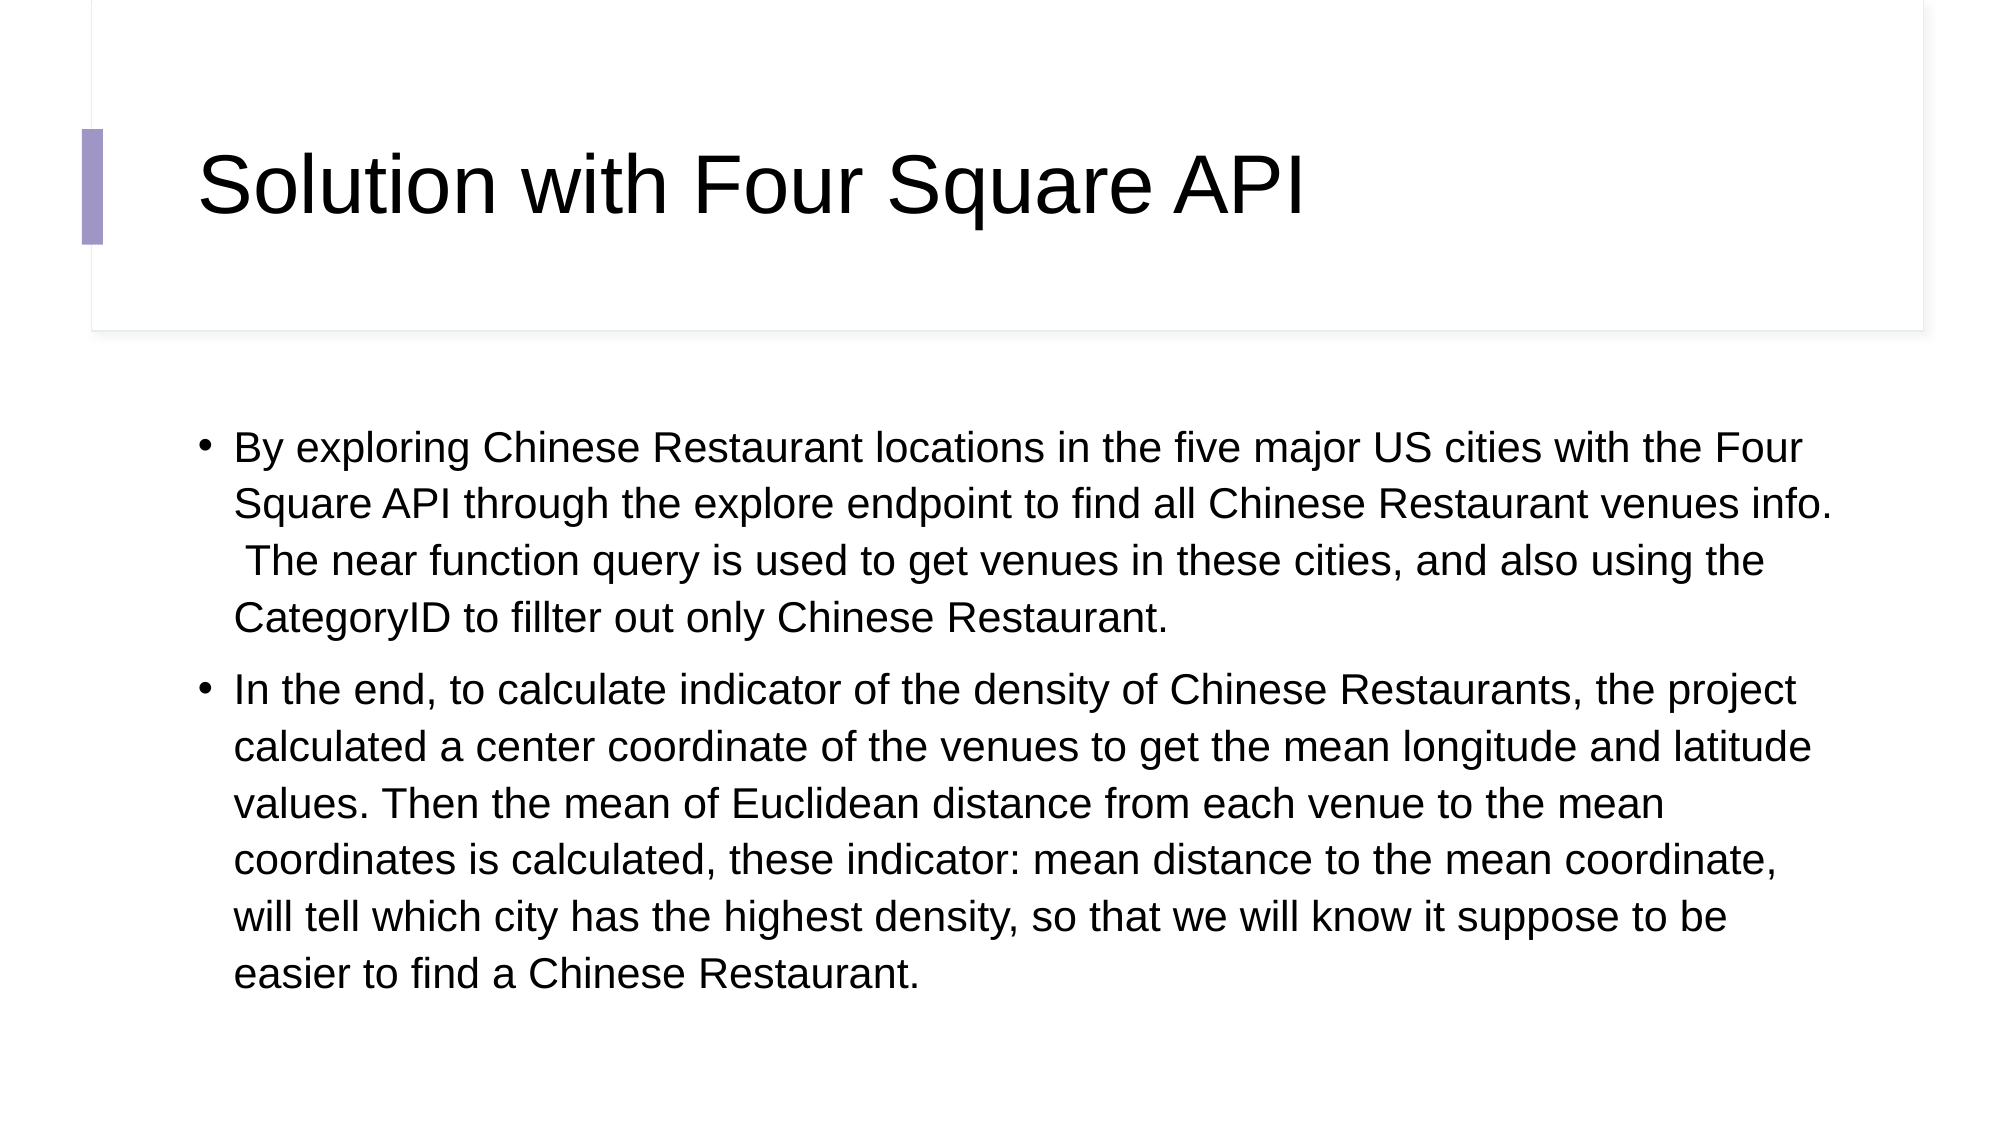

# Solution with Four Square API
By exploring Chinese Restaurant locations in the five major US cities with the Four Square API through the explore endpoint to find all Chinese Restaurant venues info.  The near function query is used to get venues in these cities, and also using the CategoryID to fillter out only Chinese Restaurant.
In the end, to calculate indicator of the density of Chinese Restaurants, the project calculated a center coordinate of the venues to get the mean longitude and latitude values. Then the mean of Euclidean distance from each venue to the mean coordinates is calculated, these indicator: mean distance to the mean coordinate, will tell which city has the highest density, so that we will know it suppose to be easier to find a Chinese Restaurant.